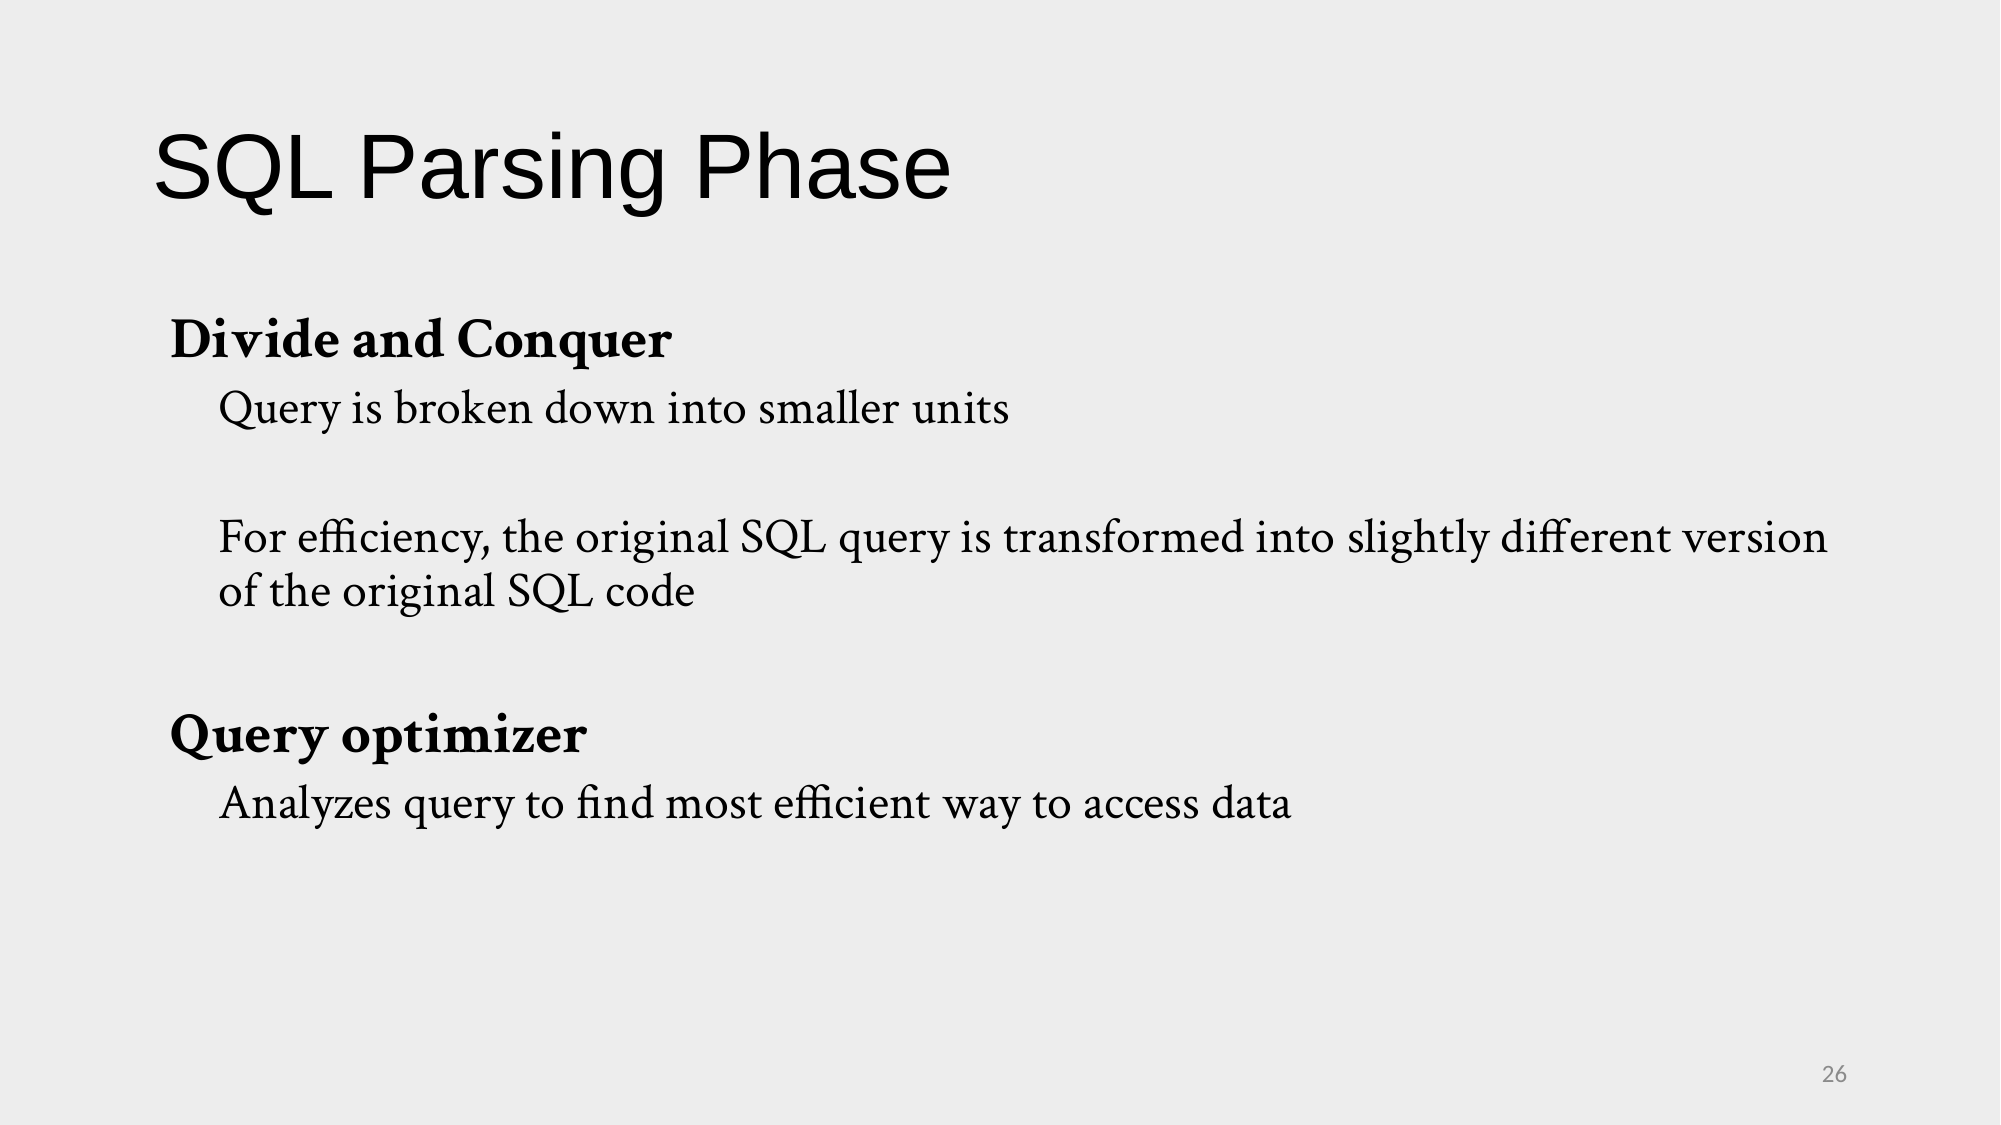

# SQL Parsing Phase
Divide and Conquer
Query is broken down into smaller units

For efficiency, the original SQL query is transformed into slightly different version of the original SQL code

Query optimizer
Analyzes query to find most efficient way to access data

26